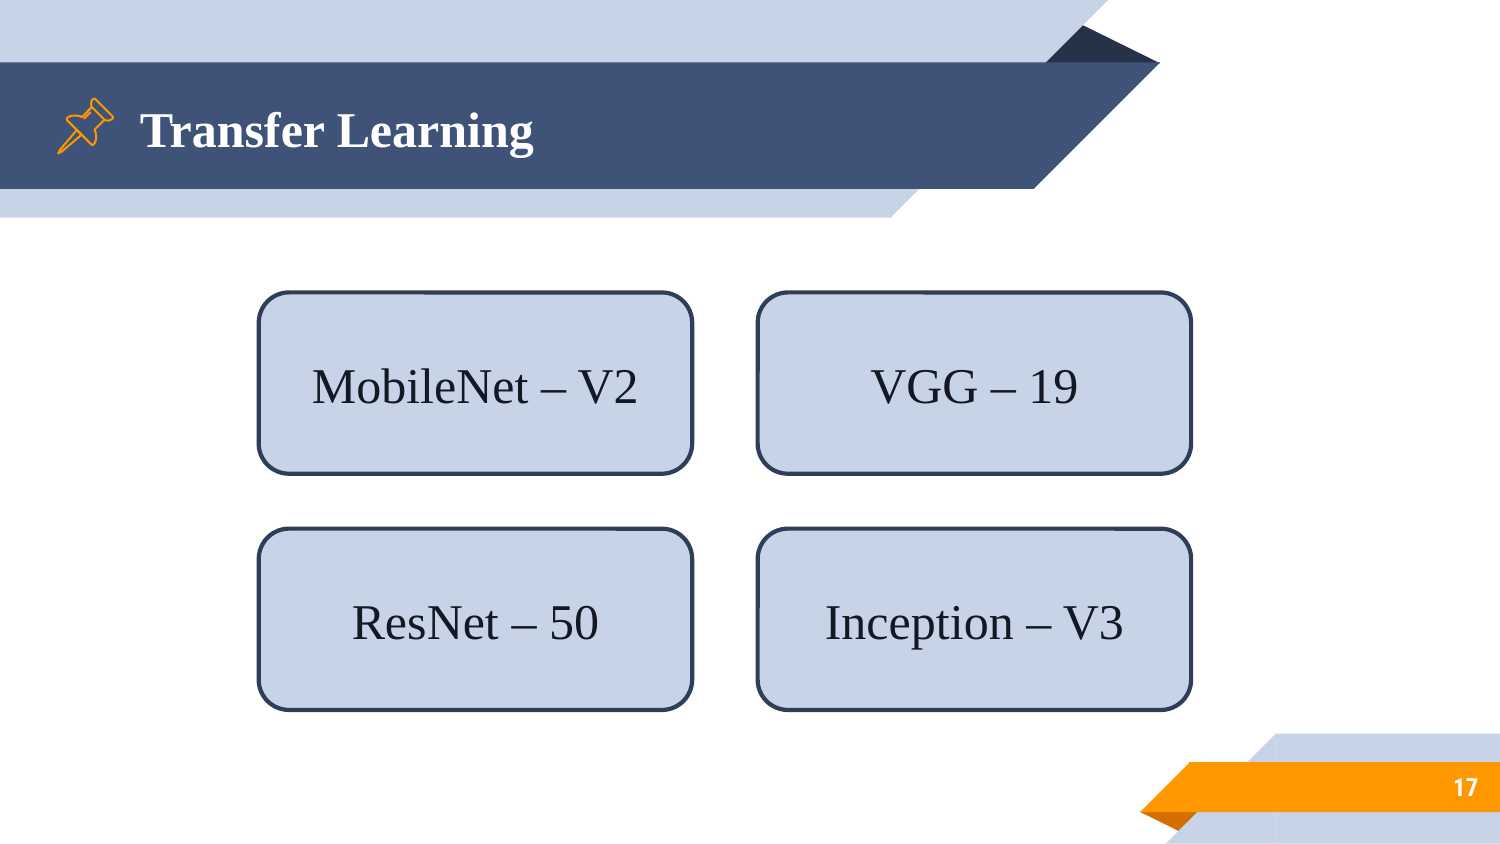

# Transfer Learning

MobileNet – V2
VGG – 19
ResNet – 50
Inception – V3
17